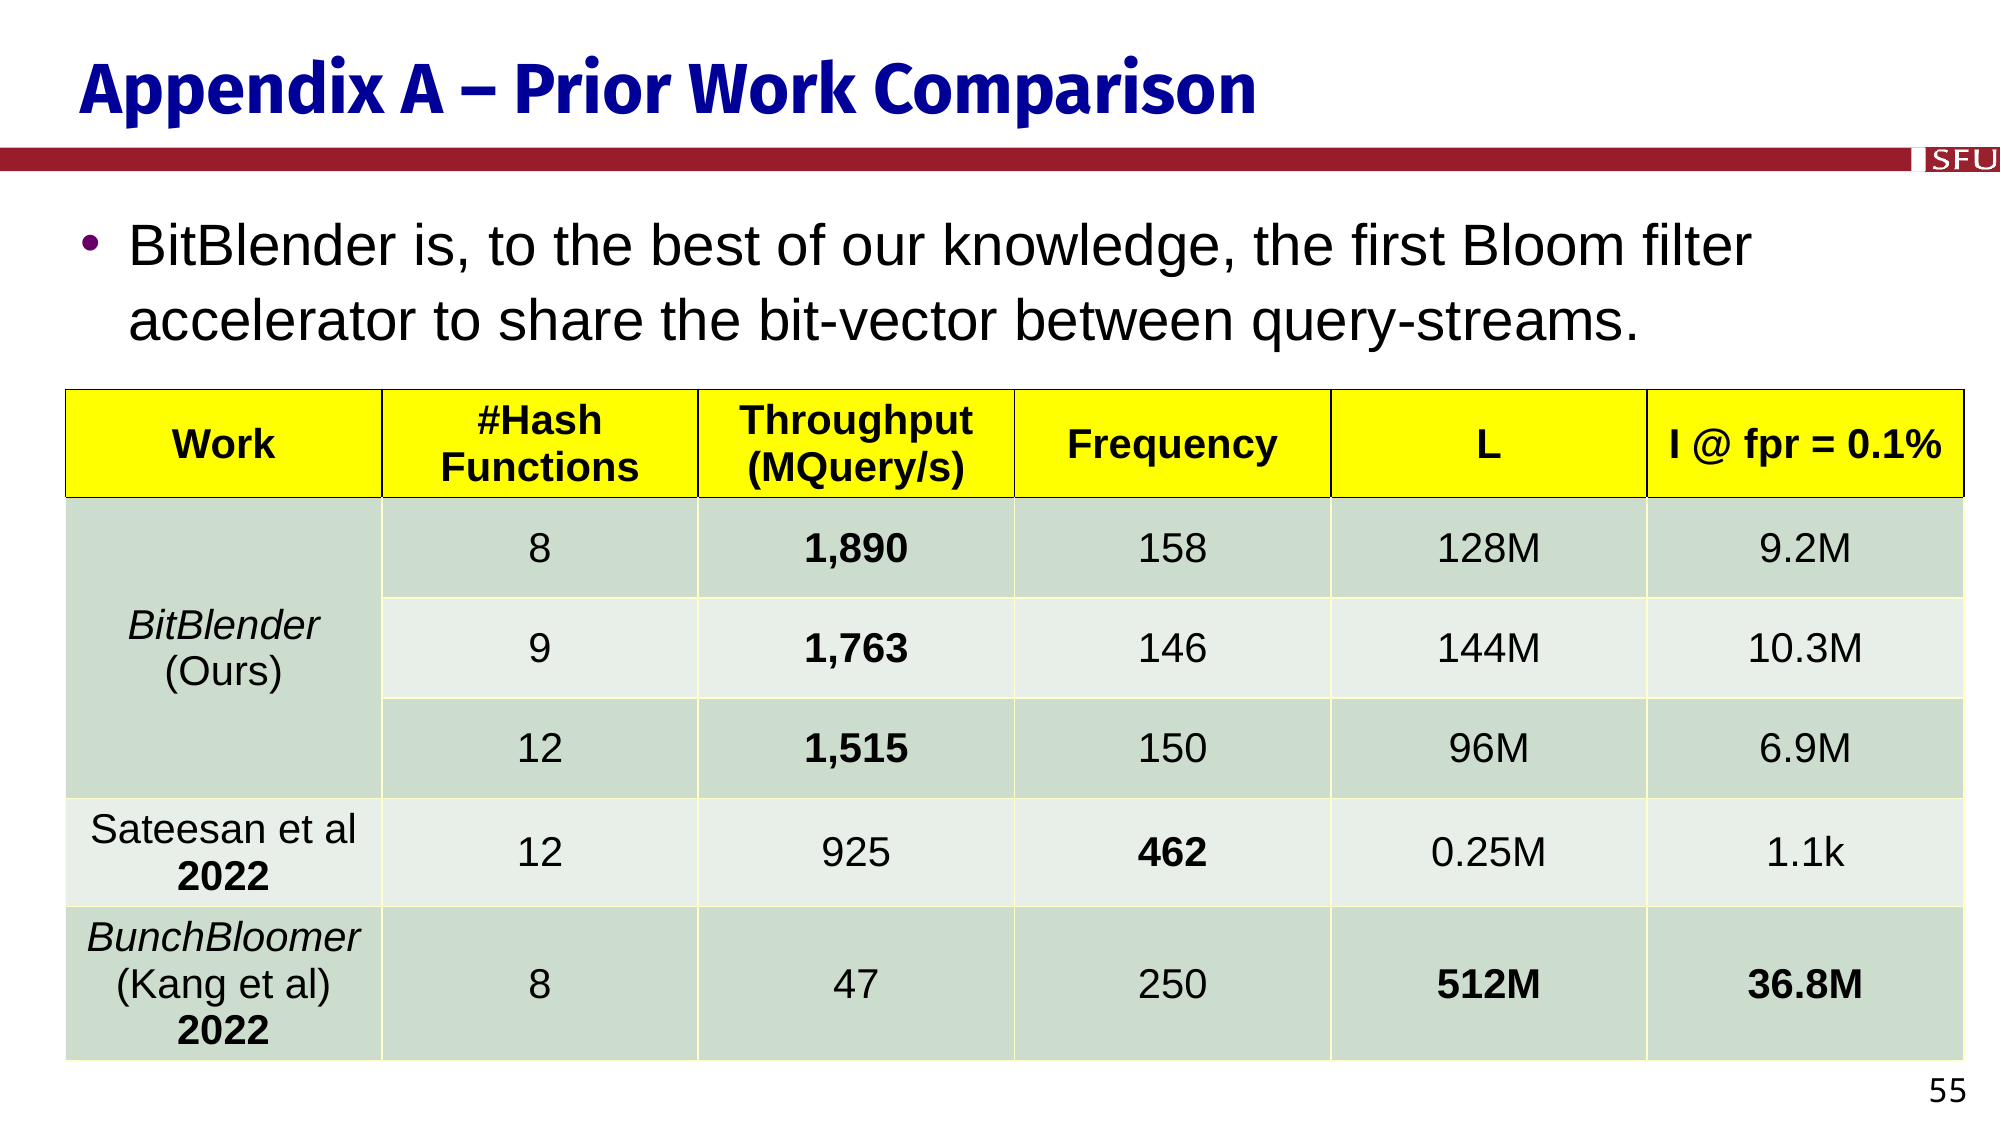

# Appendix A – Prior Work Comparison
BitBlender is, to the best of our knowledge, the first Bloom filter accelerator to share the bit-vector between query-streams.
| Work | #Hash Functions | Throughput (MQuery/s) | Frequency | L | I @ fpr = 0.1% |
| --- | --- | --- | --- | --- | --- |
| BitBlender (Ours) | 8 | 1,890 | 158 | 128M | 9.2M |
|  | 9 | 1,763 | 146 | 144M | 10.3M |
|  | 12 | 1,515 | 150 | 96M | 6.9M |
| Sateesan et al 2022 | 12 | 925 | 462 | 0.25M | 1.1k |
| BunchBloomer (Kang et al) 2022 | 8 | 47 | 250 | 512M | 36.8M |